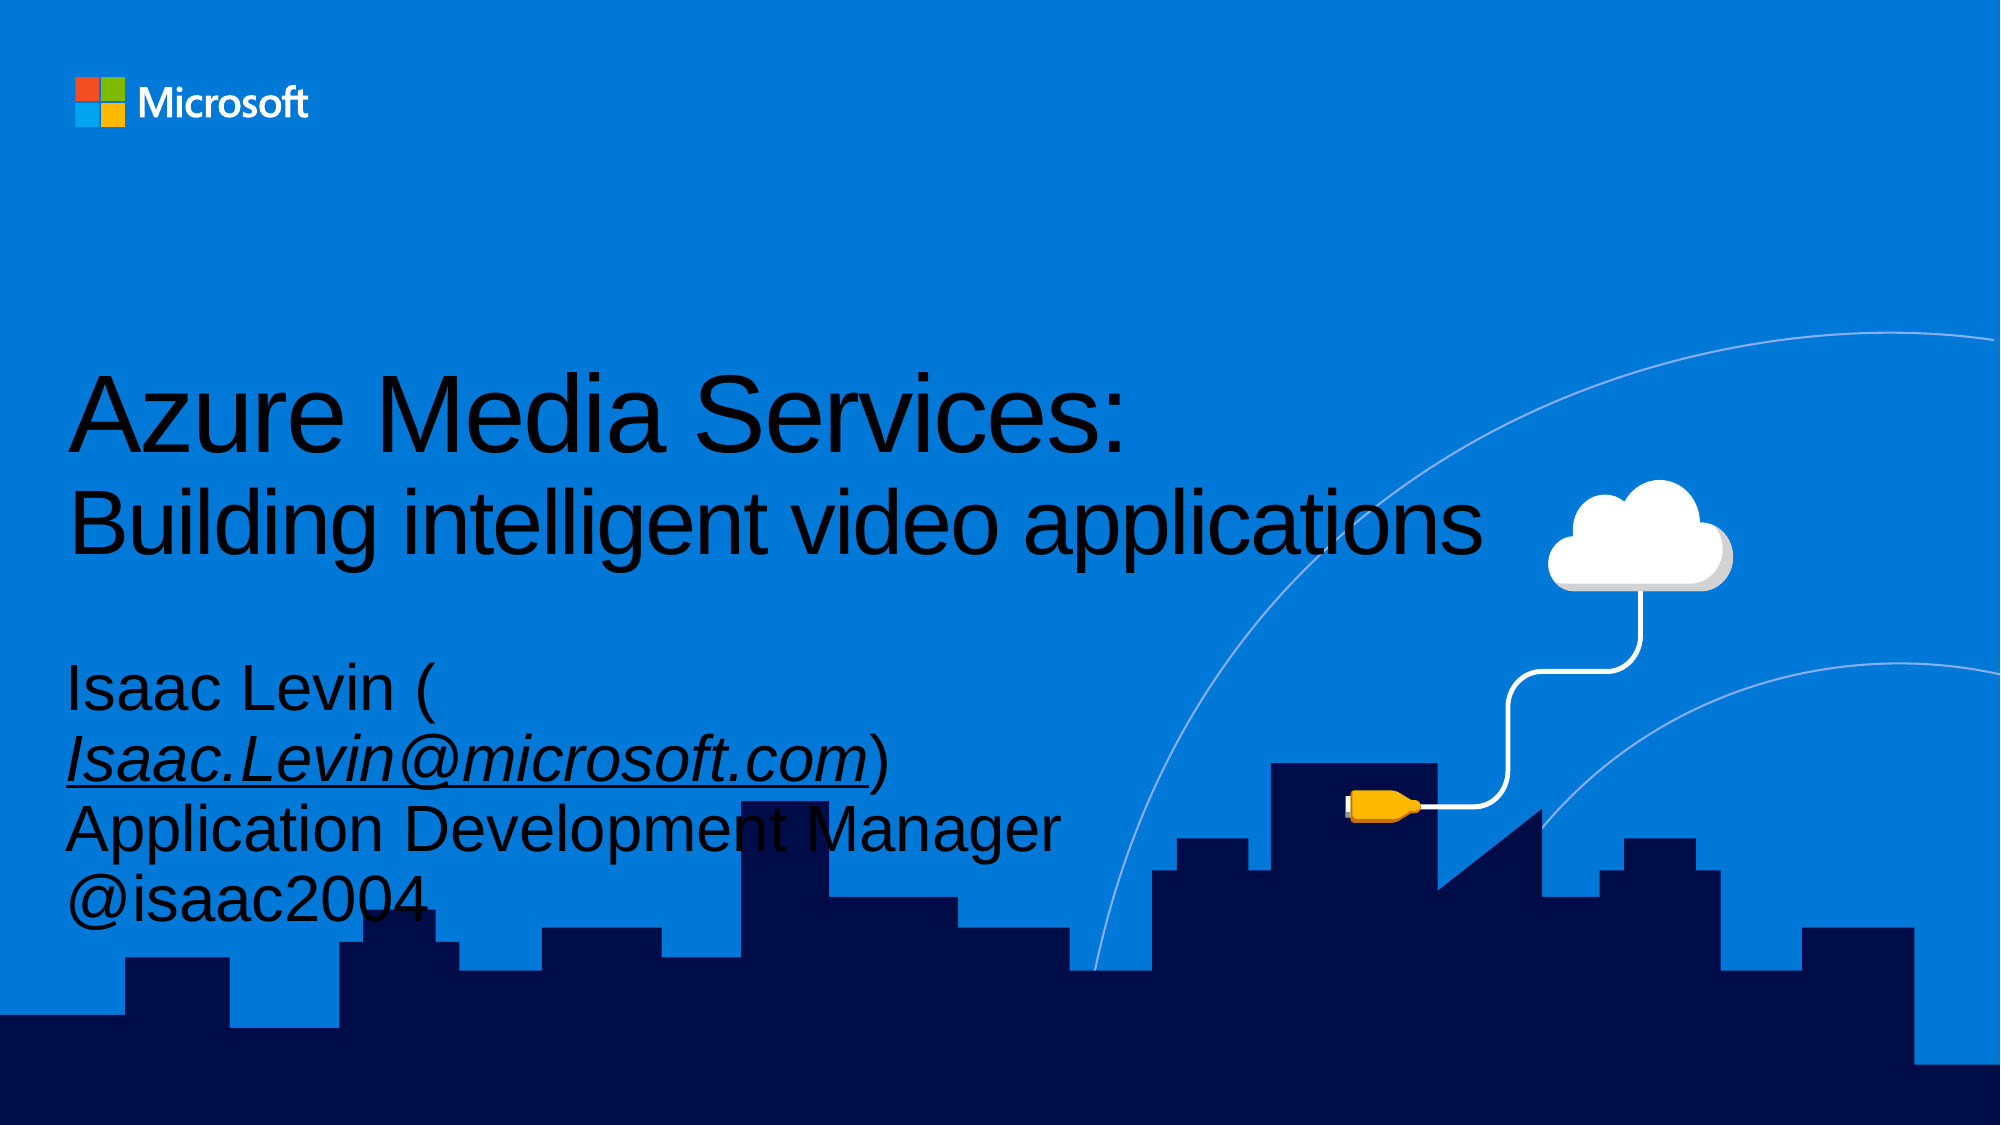

# Azure Media Services: Building intelligent video applications
Isaac Levin (Isaac.Levin@microsoft.com)
Application Development Manager
@isaac2004